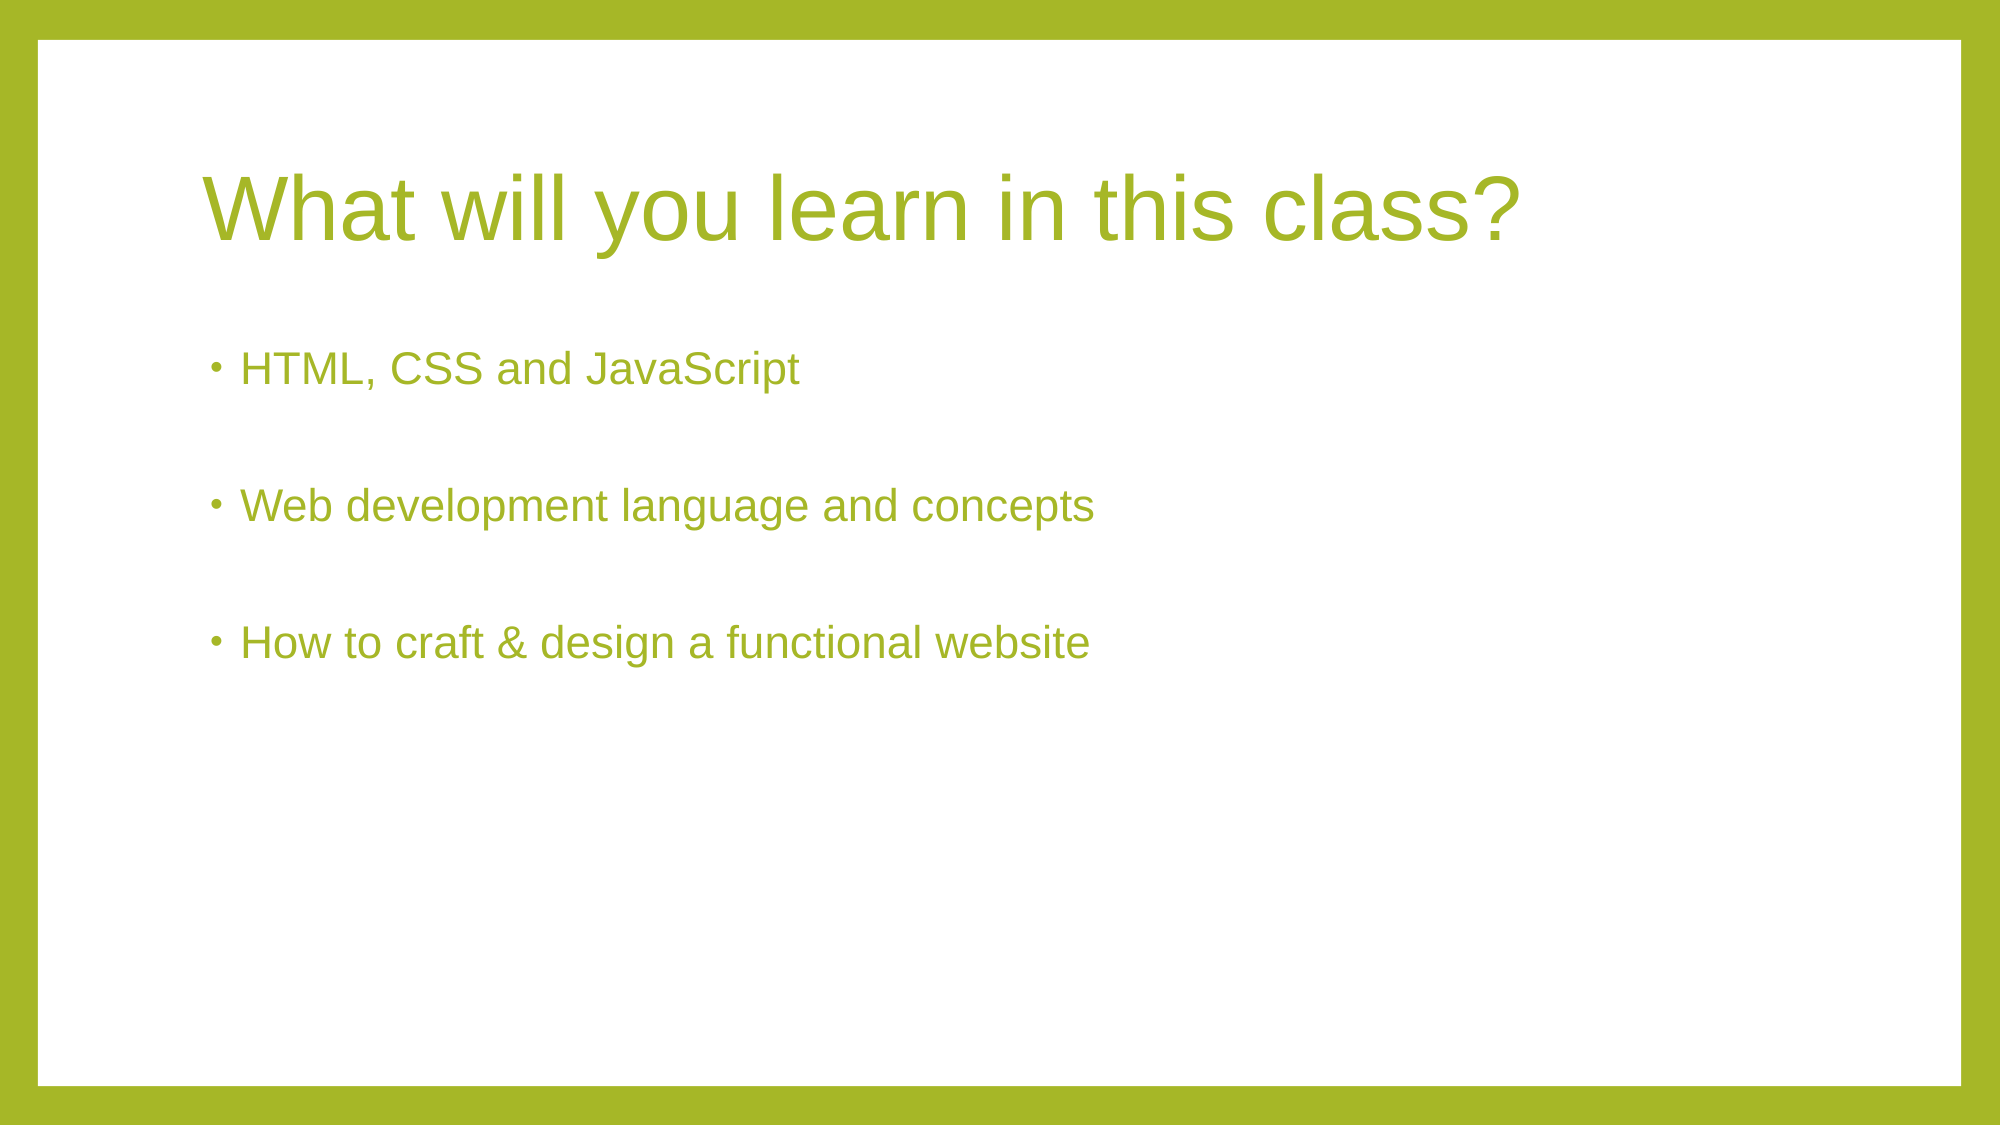

# What will you learn in this class?
HTML, CSS and JavaScript
Web development language and concepts
How to craft & design a functional website